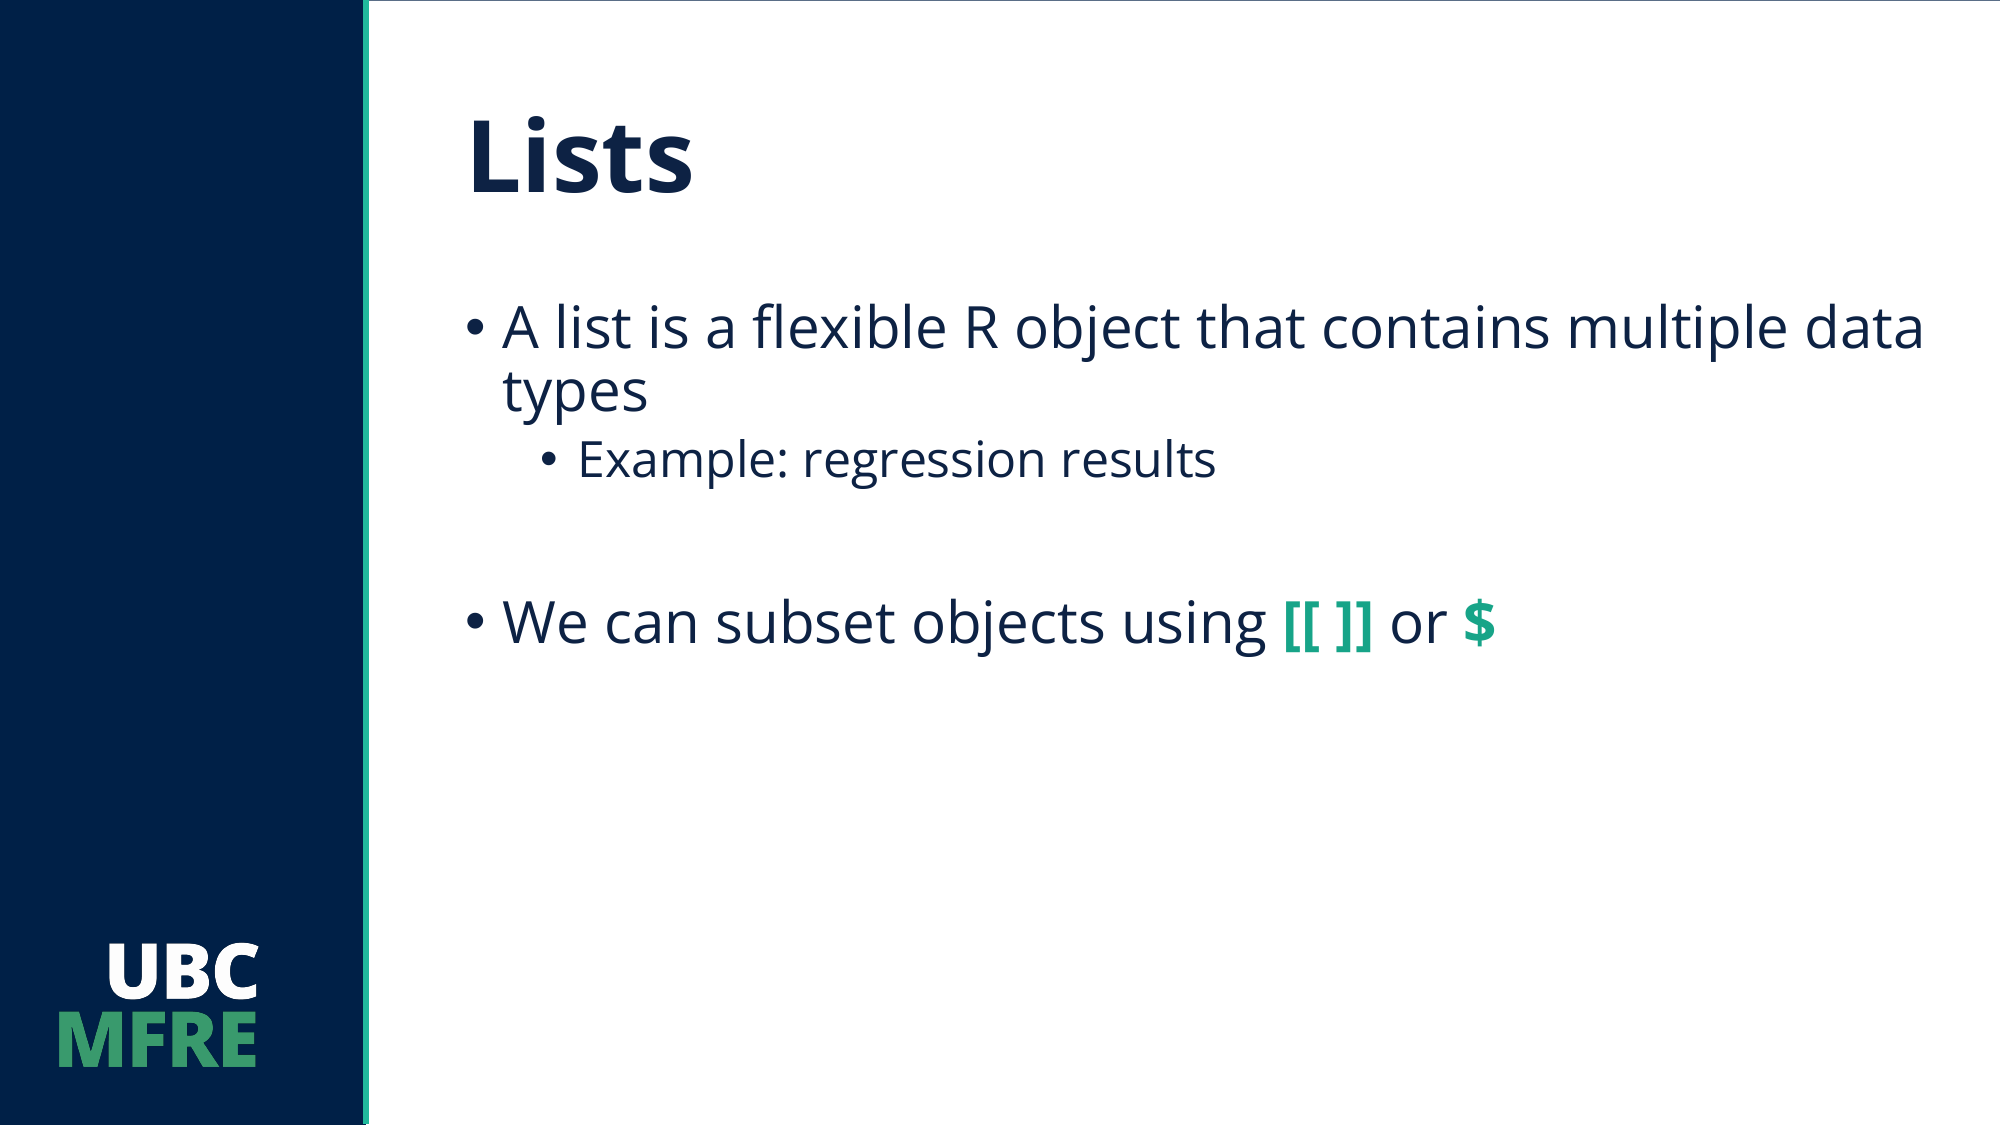

# Lists
A list is a flexible R object that contains multiple data types
Example: regression results

We can subset objects using [[ ]] or $